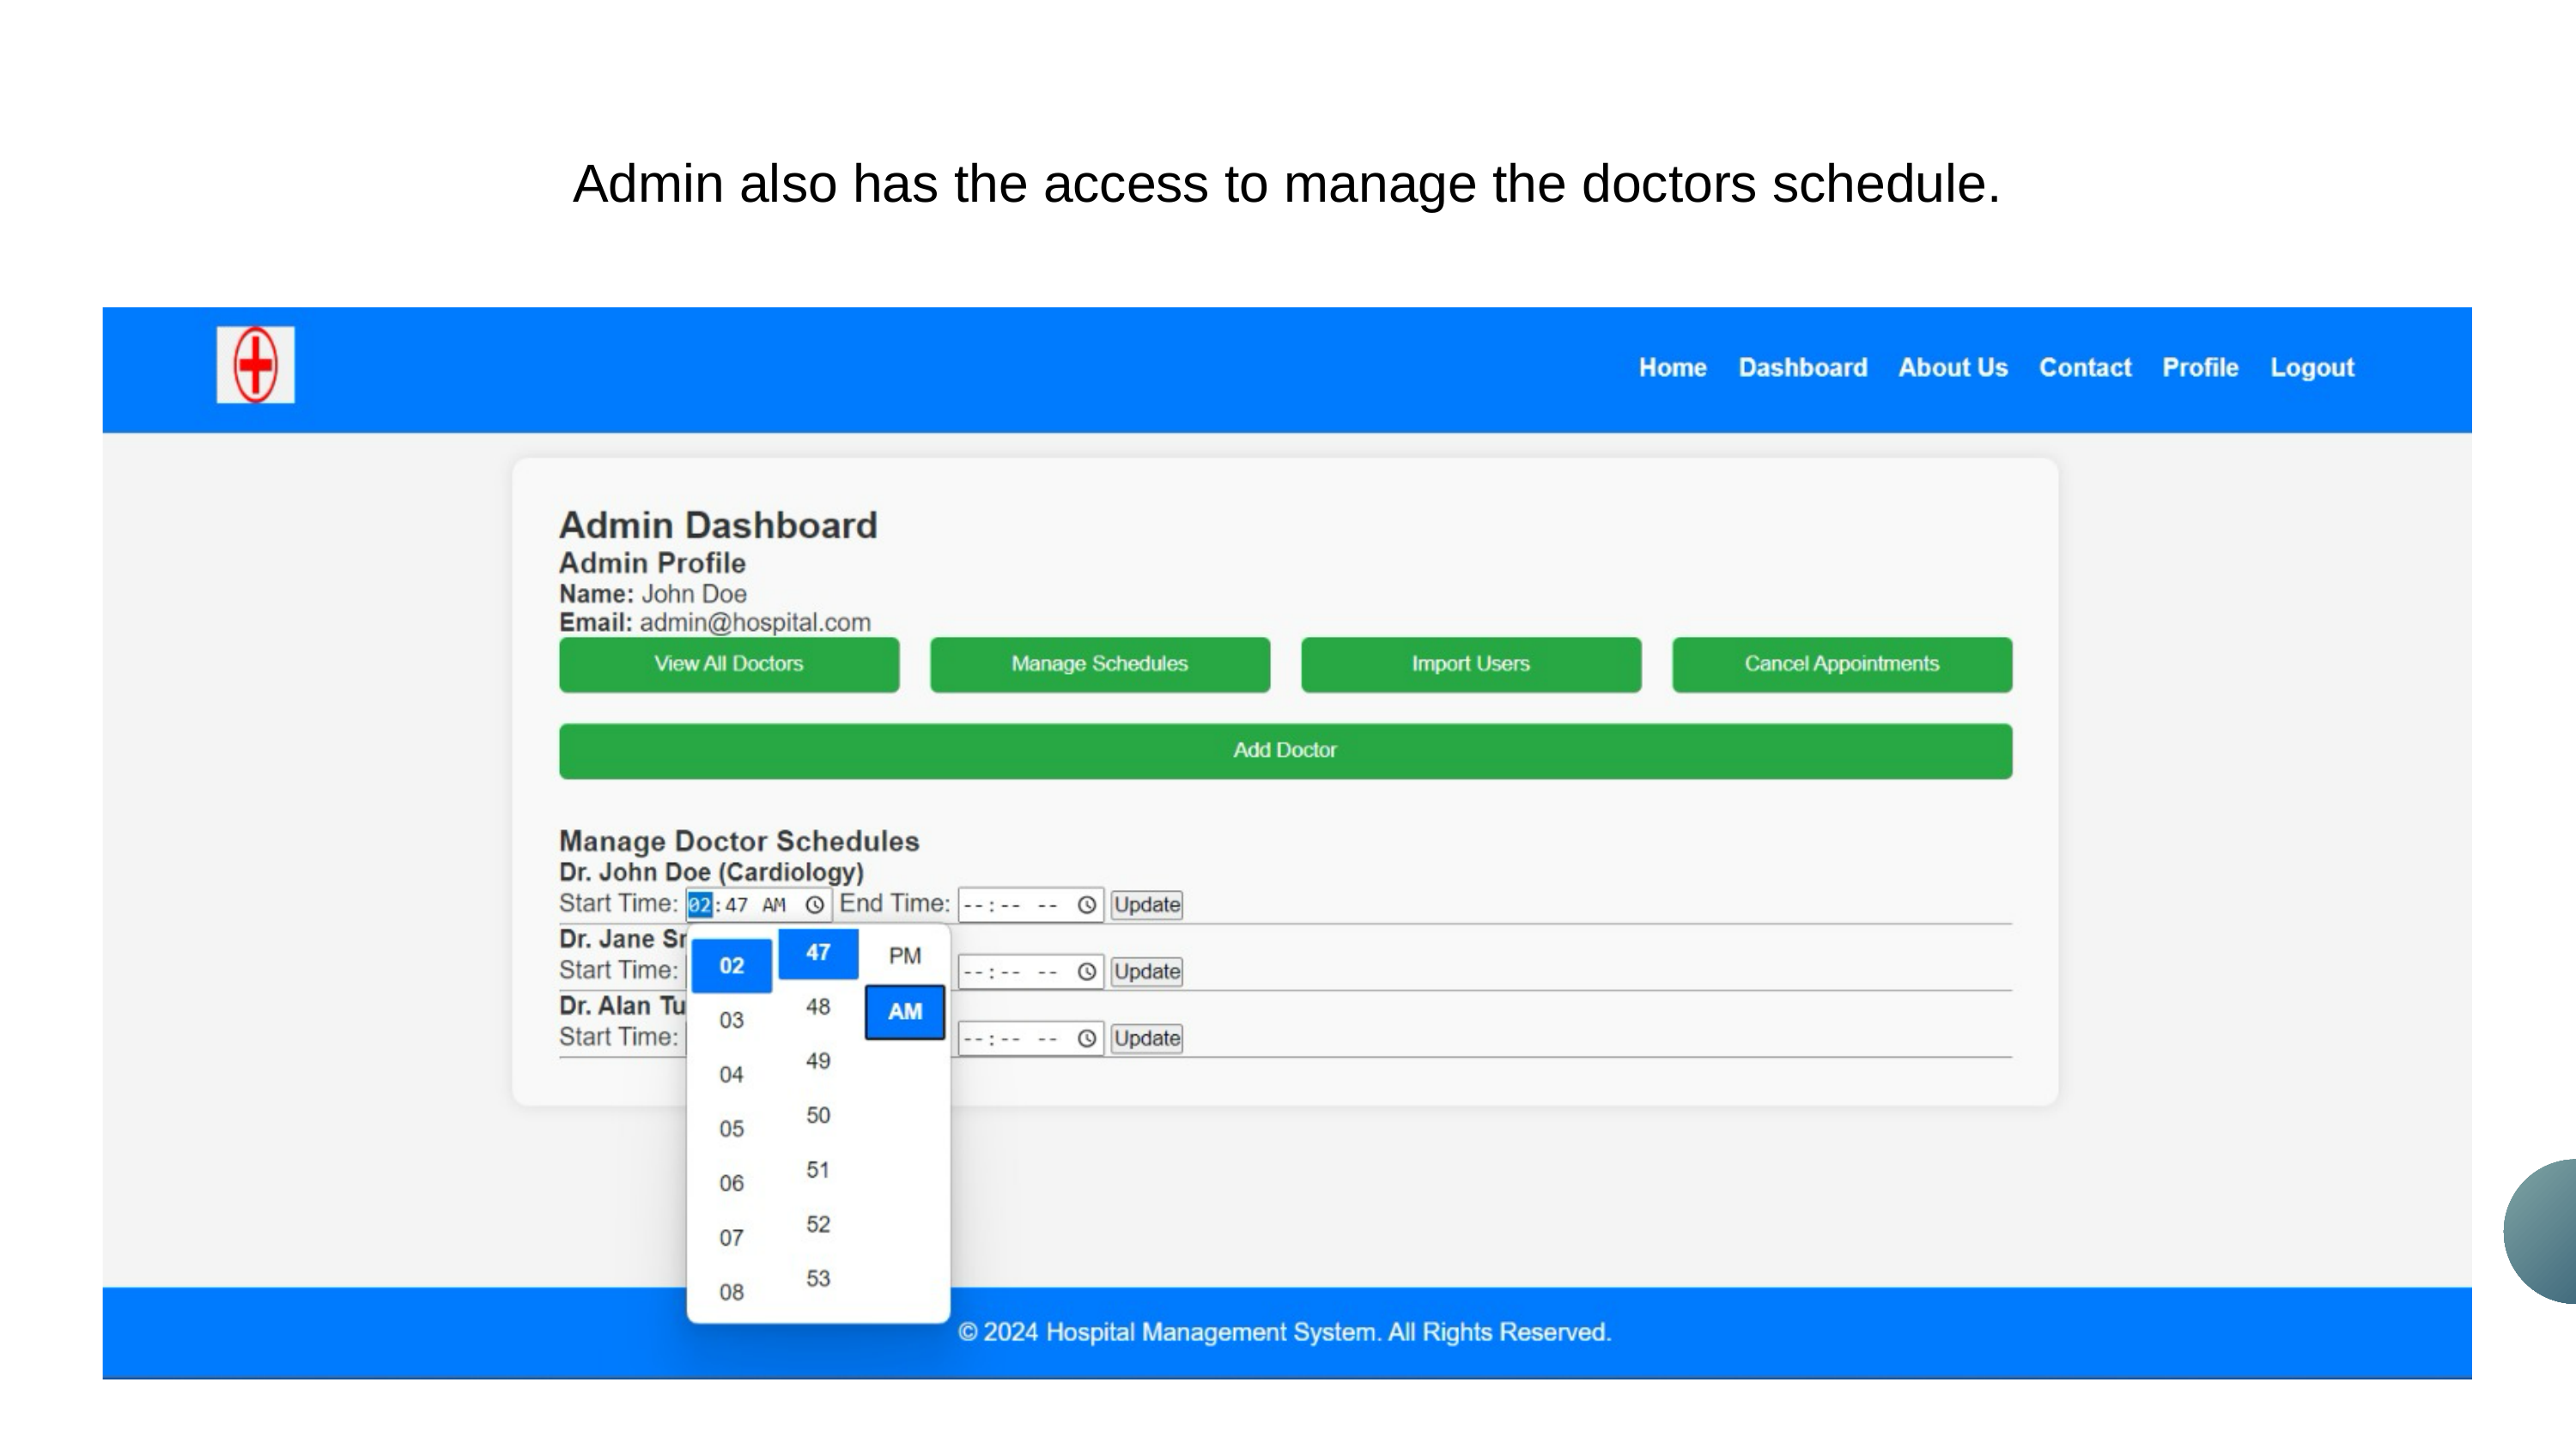

Admin also has the access to manage the doctors schedule.